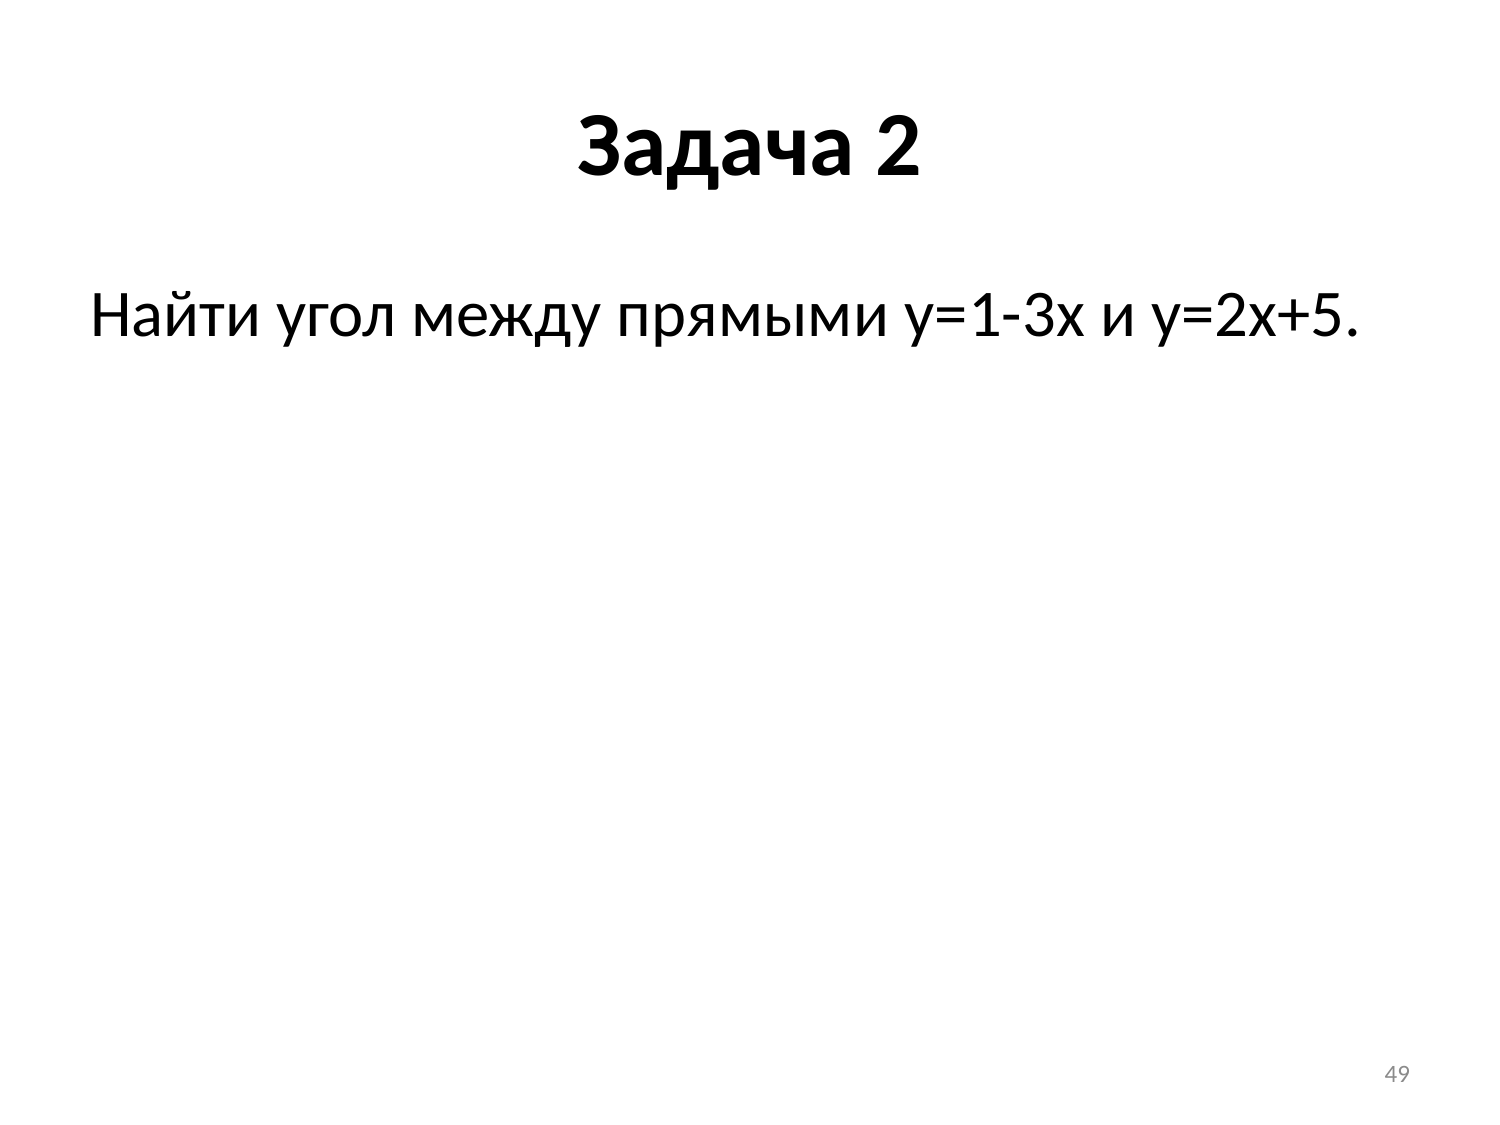

# Задача 2
Найти угол между прямыми y=1-3x и y=2x+5.

49